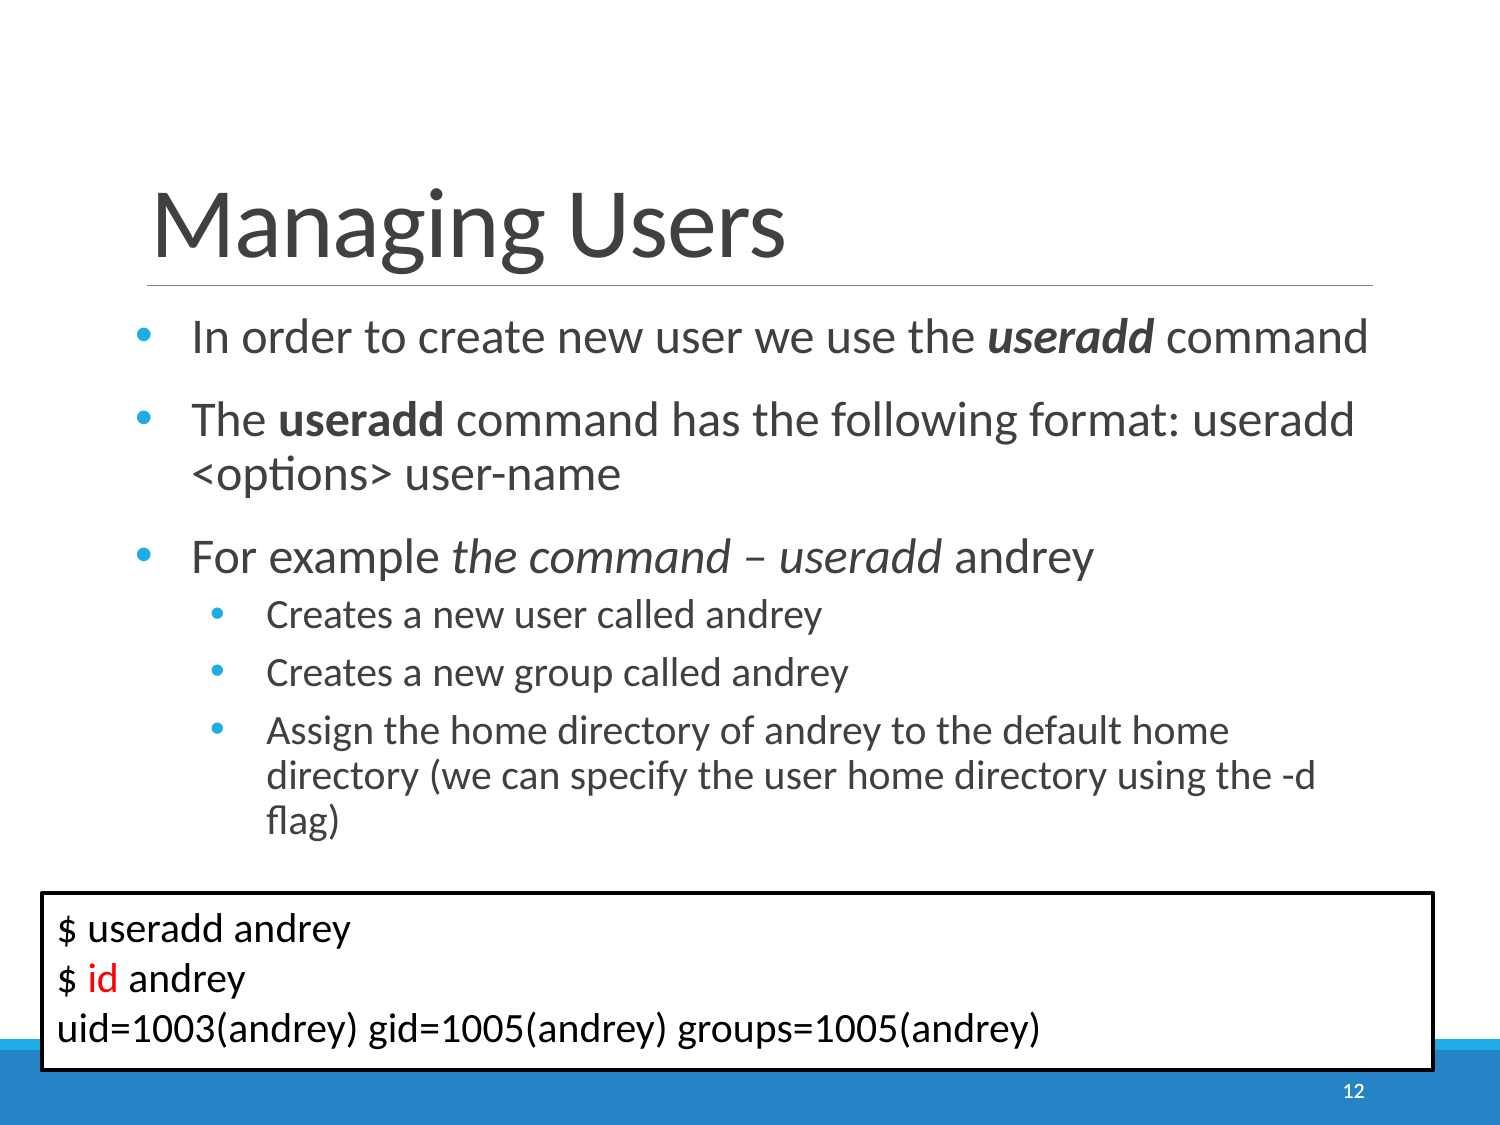

# Managing Users
In order to create new user we use the useradd command
The useradd command has the following format: useradd <options> user-name
For example the command – useradd andrey
Creates a new user called andrey
Creates a new group called andrey
Assign the home directory of andrey to the default home directory (we can specify the user home directory using the -d flag)

$ useradd andrey
$ id andrey
uid=1003(andrey) gid=1005(andrey) groups=1005(andrey)

12
12